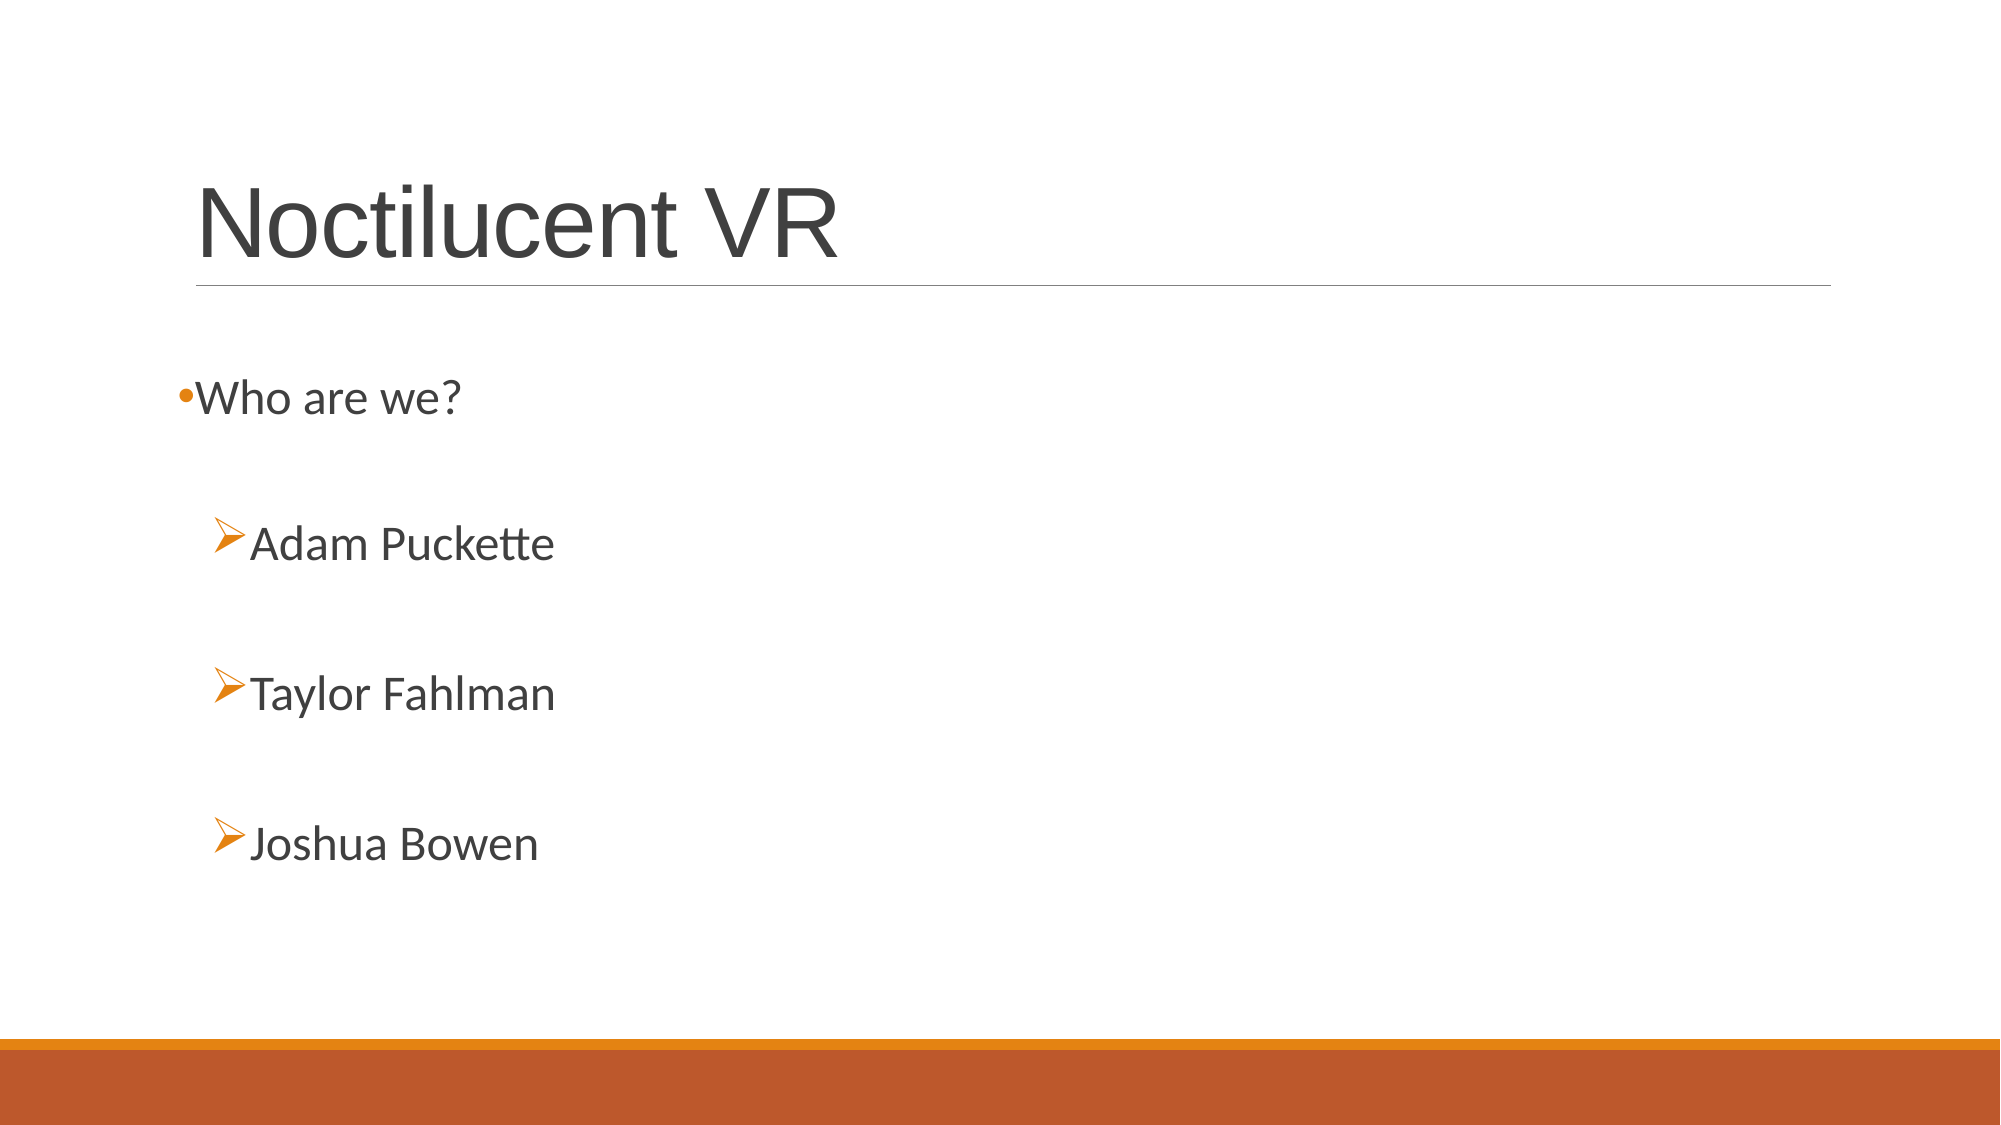

# Noctilucent VR

Who are we?

Adam Puckette

Taylor Fahlman

Joshua Bowen